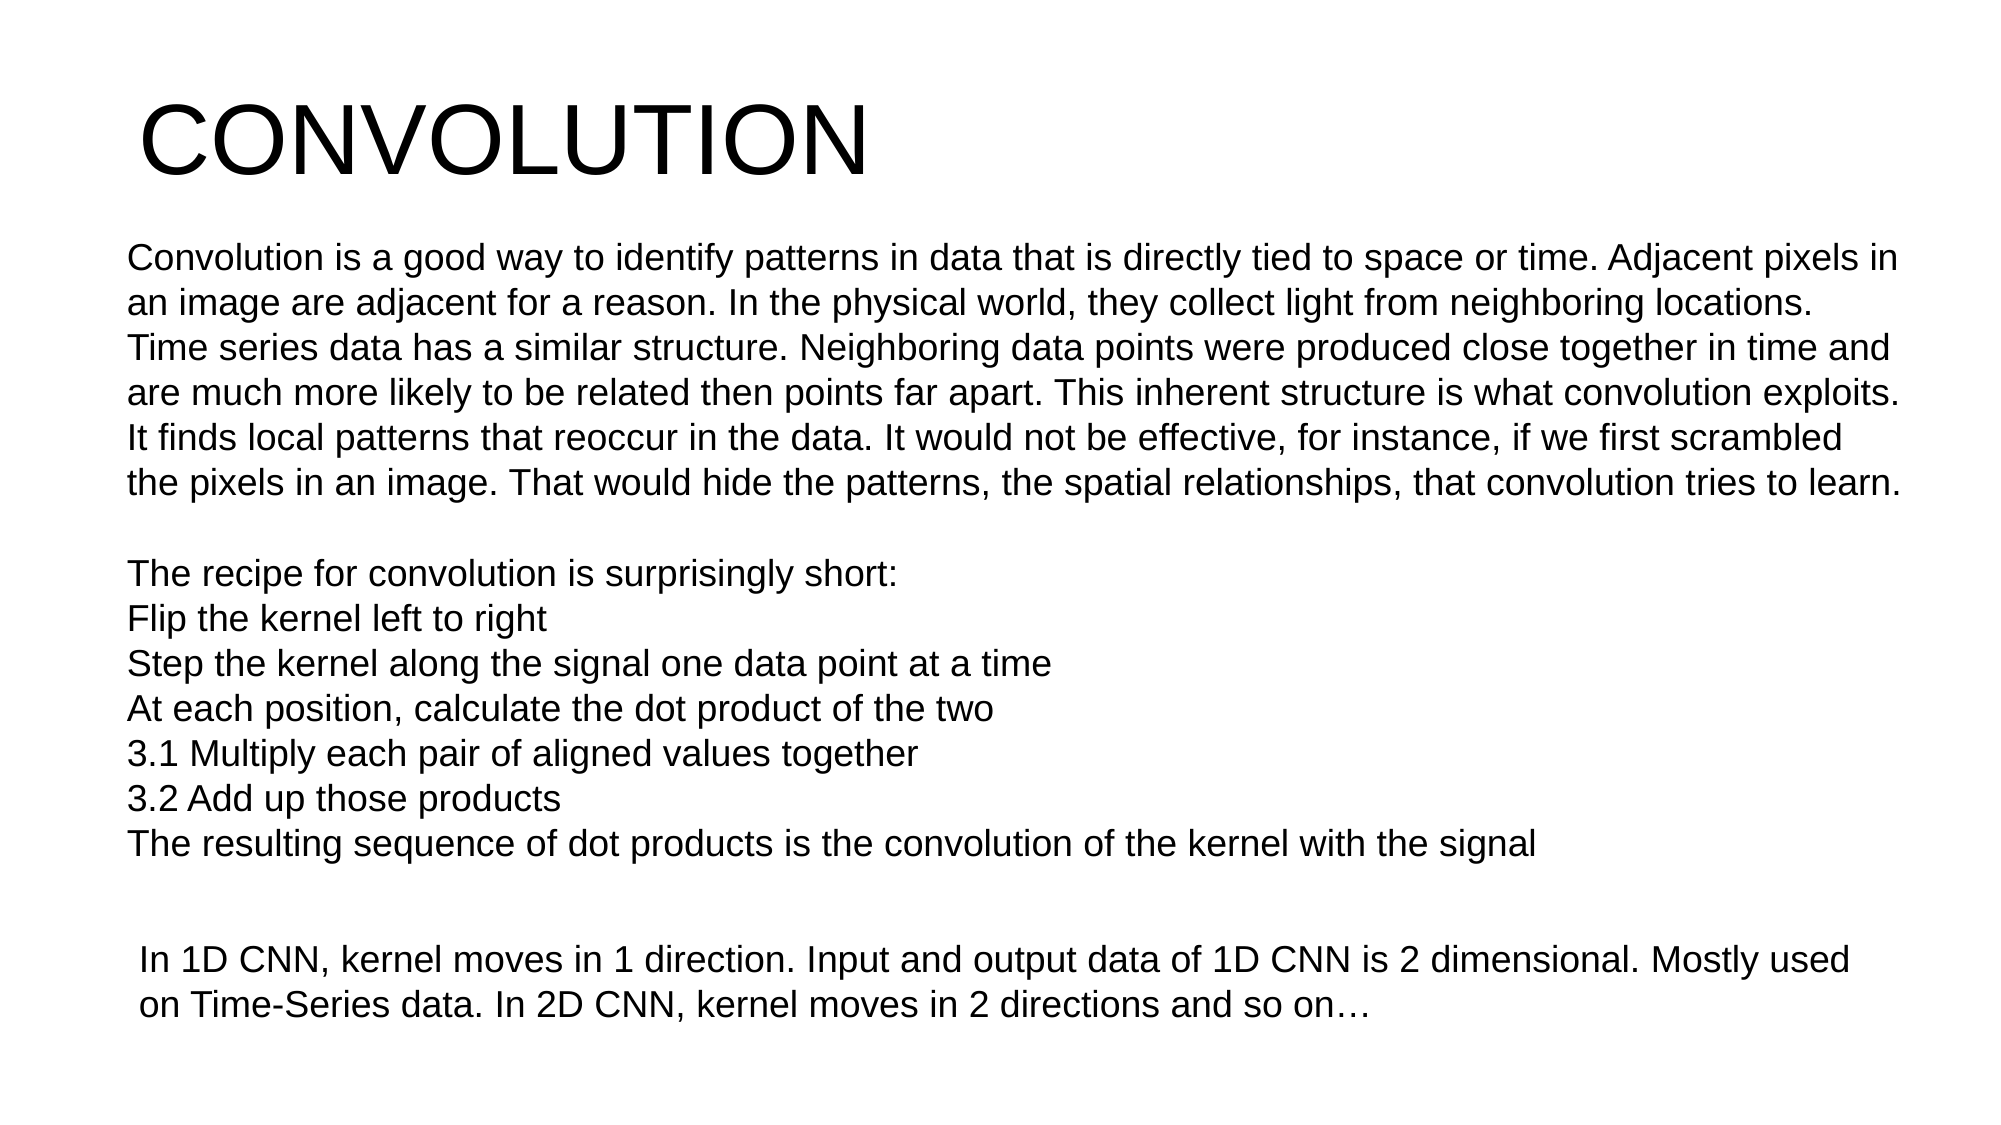

CONVOLUTION
Convolution is a good way to identify patterns in data that is directly tied to space or time. Adjacent pixels in an image are adjacent for a reason. In the physical world, they collect light from neighboring locations. Time series data has a similar structure. Neighboring data points were produced close together in time and are much more likely to be related then points far apart. This inherent structure is what convolution exploits. It finds local patterns that reoccur in the data. It would not be effective, for instance, if we first scrambled the pixels in an image. That would hide the patterns, the spatial relationships, that convolution tries to learn.
The recipe for convolution is surprisingly short:
Flip the kernel left to right
Step the kernel along the signal one data point at a time
At each position, calculate the dot product of the two
3.1 Multiply each pair of aligned values together
3.2 Add up those products
The resulting sequence of dot products is the convolution of the kernel with the signal
In 1D CNN, kernel moves in 1 direction. Input and output data of 1D CNN is 2 dimensional. Mostly used on Time-Series data. In 2D CNN, kernel moves in 2 directions and so on…